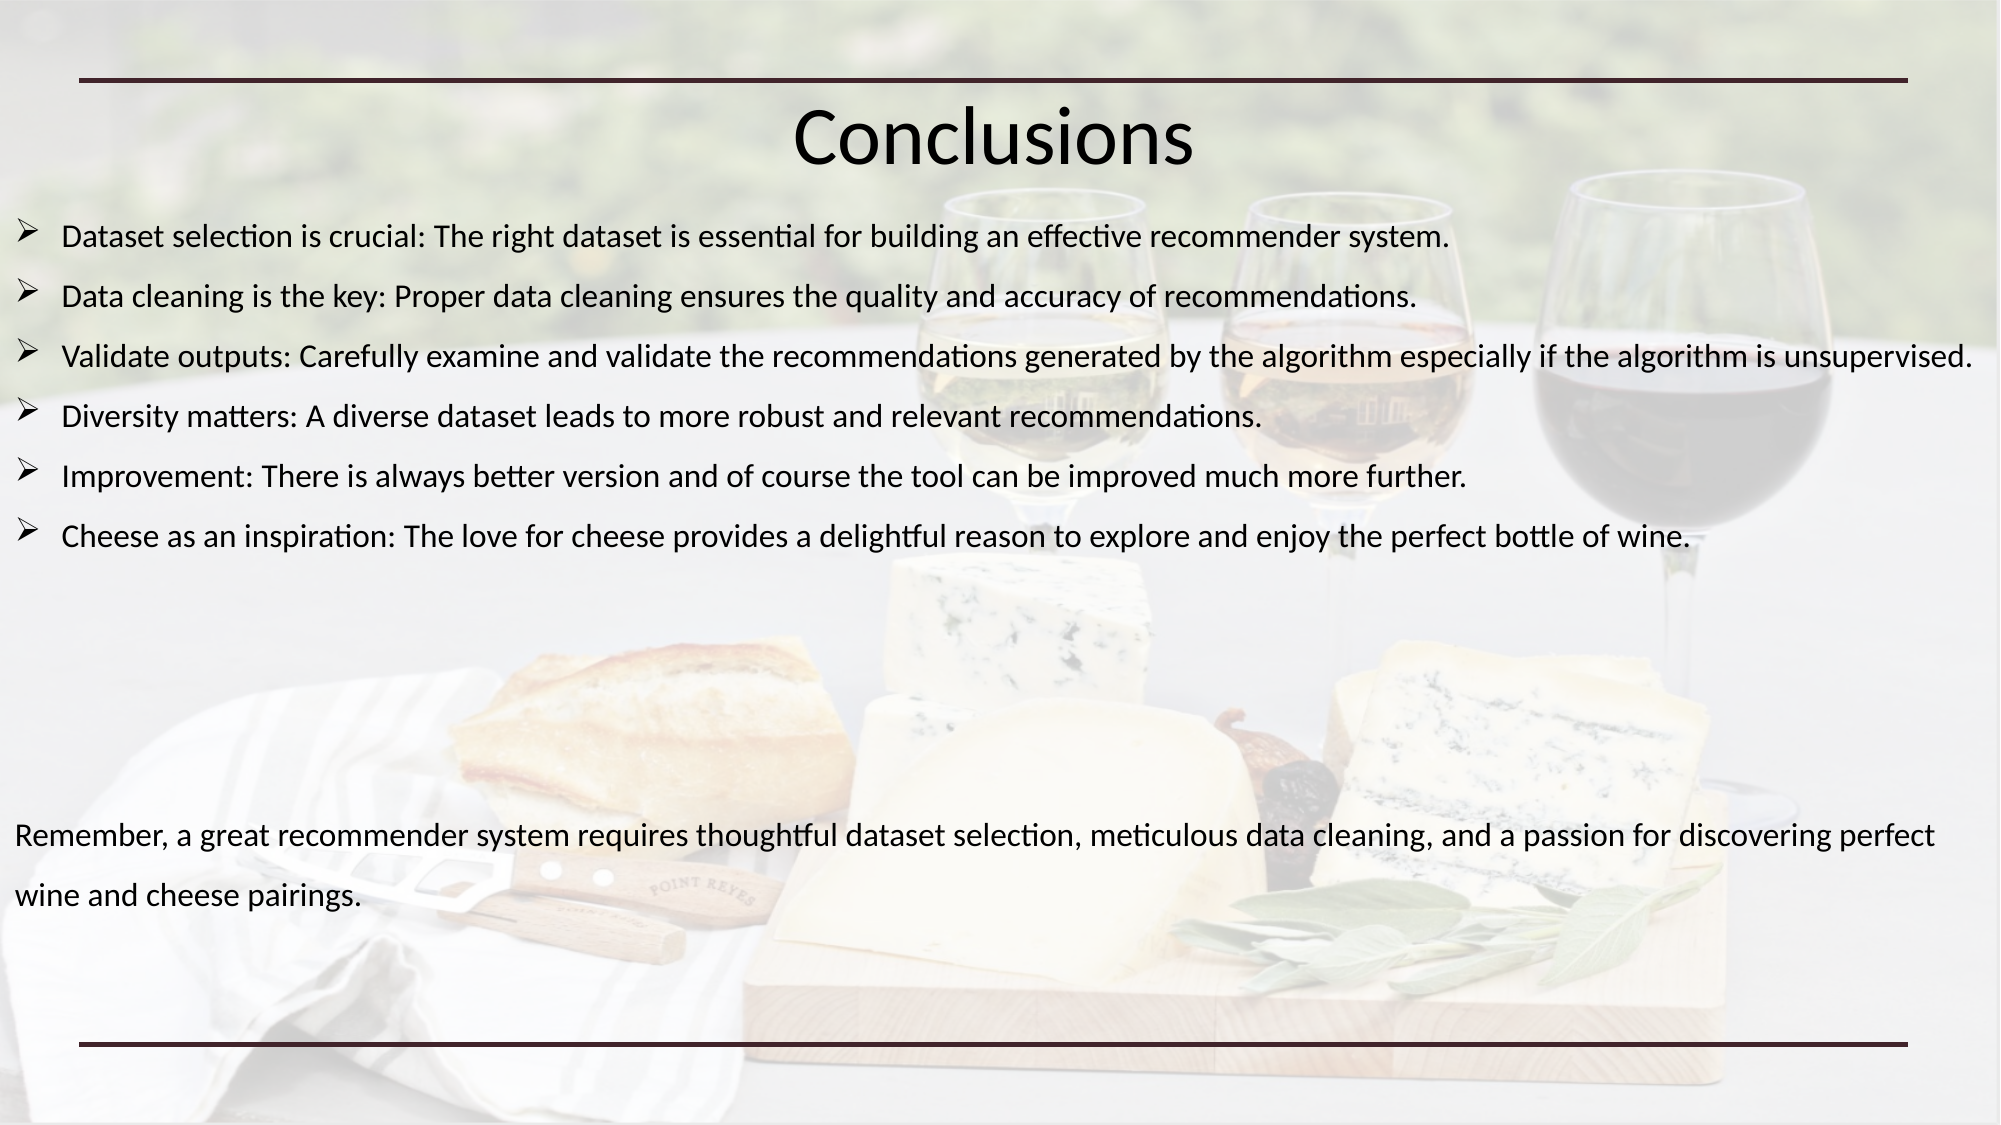

Conclusions
Dataset selection is crucial: The right dataset is essential for building an effective recommender system.
Data cleaning is the key: Proper data cleaning ensures the quality and accuracy of recommendations.
Validate outputs: Carefully examine and validate the recommendations generated by the algorithm especially if the algorithm is unsupervised.
Diversity matters: A diverse dataset leads to more robust and relevant recommendations.
Improvement: There is always better version and of course the tool can be improved much more further.
Cheese as an inspiration: The love for cheese provides a delightful reason to explore and enjoy the perfect bottle of wine.

Remember, a great recommender system requires thoughtful dataset selection, meticulous data cleaning, and a passion for discovering perfect wine and cheese pairings.